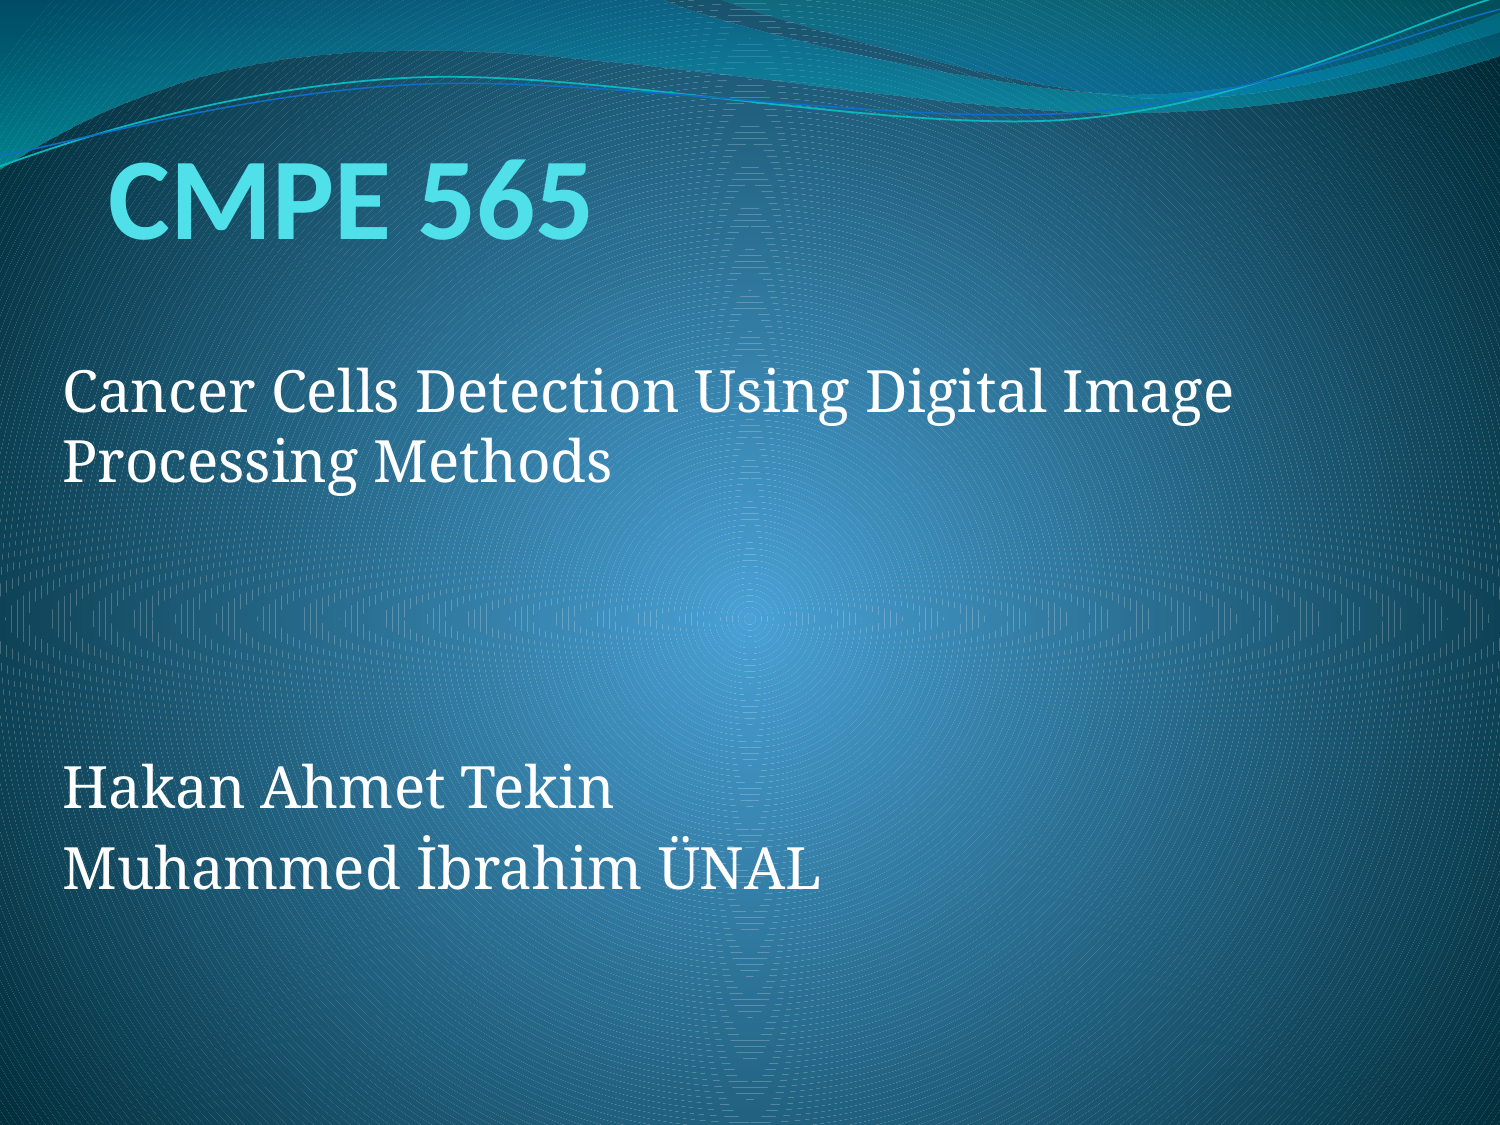

# CMPE 565
Cancer Cells Detection Using Digital Image Processing Methods

Hakan Ahmet Tekin
Muhammed İbrahim ÜNAL